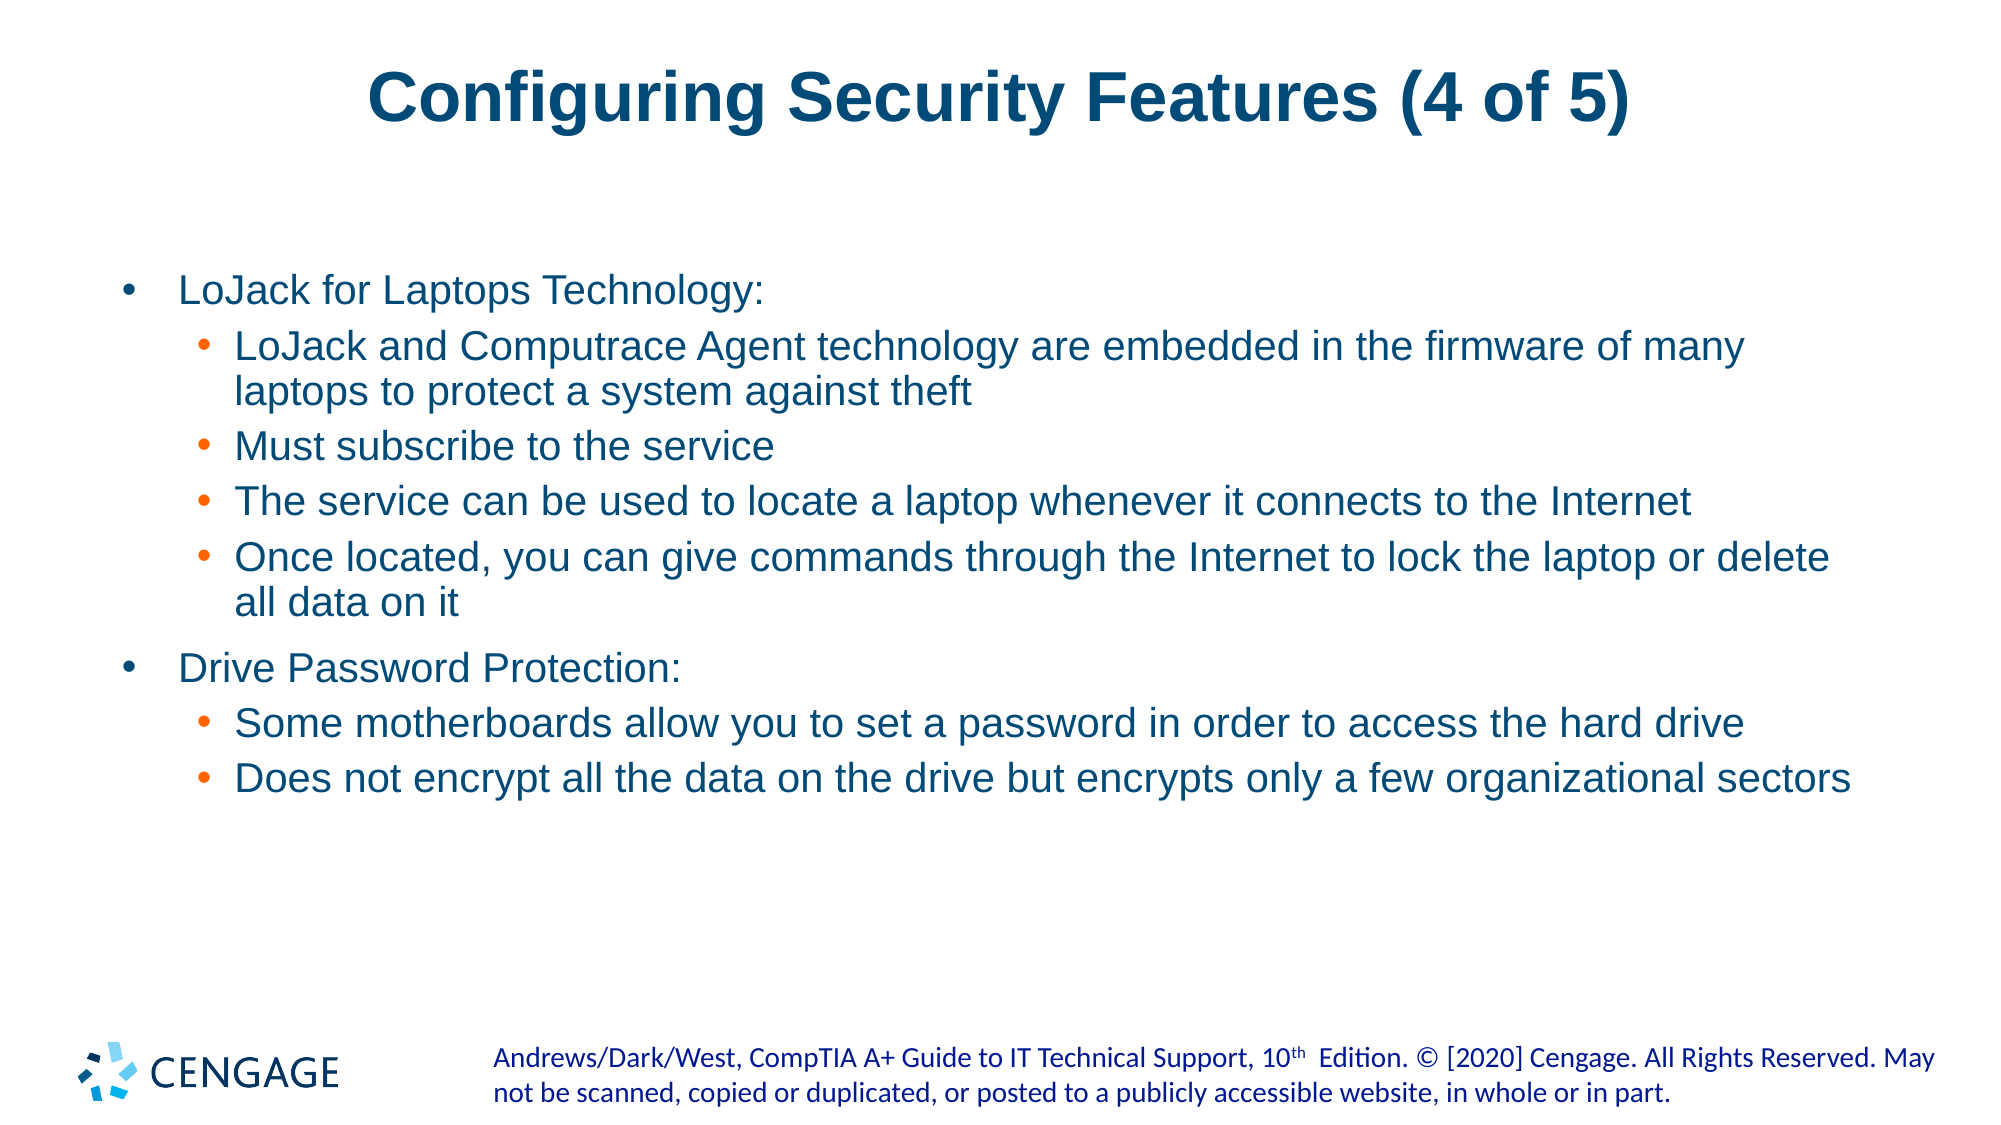

# Configuring Security Features (4 of 5)
LoJack for Laptops Technology:
LoJack and Computrace Agent technology are embedded in the firmware of many laptops to protect a system against theft
Must subscribe to the service
The service can be used to locate a laptop whenever it connects to the Internet
Once located, you can give commands through the Internet to lock the laptop or delete all data on it
Drive Password Protection:
Some motherboards allow you to set a password in order to access the hard drive
Does not encrypt all the data on the drive but encrypts only a few organizational sectors